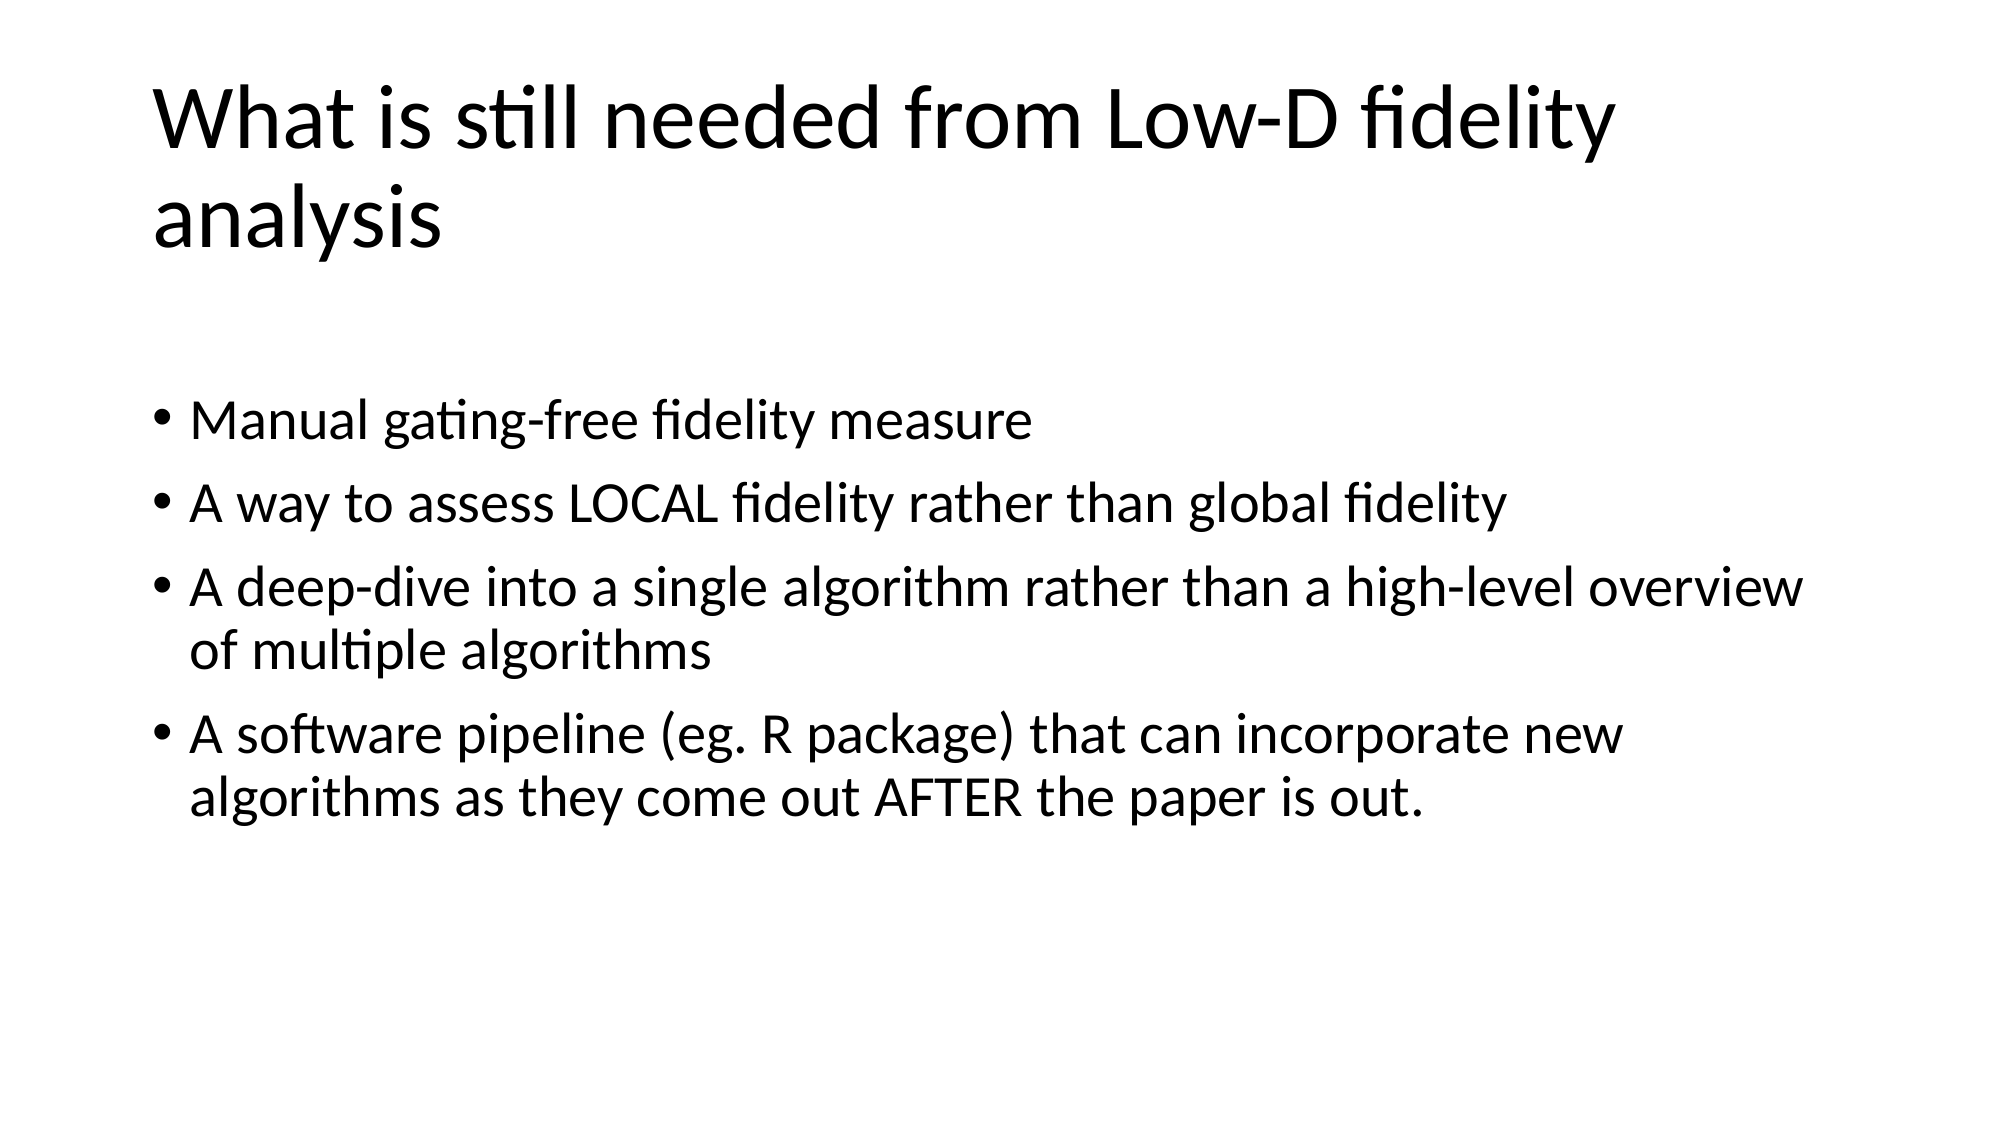

# What is still needed from Low-D fidelity analysis
Manual gating-free fidelity measure
A way to assess LOCAL fidelity rather than global fidelity
A deep-dive into a single algorithm rather than a high-level overview of multiple algorithms
A software pipeline (eg. R package) that can incorporate new algorithms as they come out AFTER the paper is out.